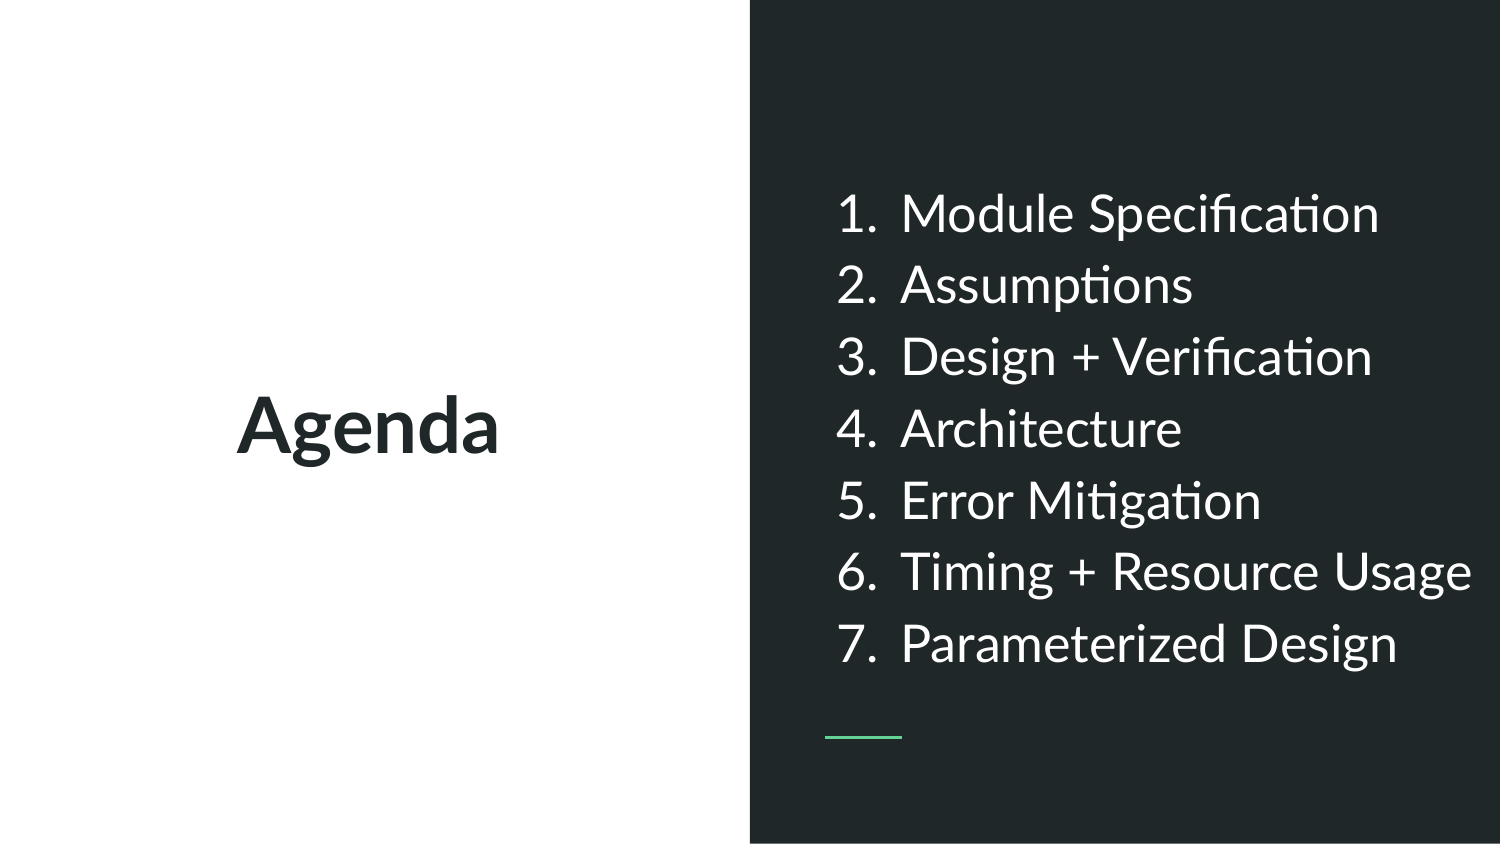

Module Specification
Assumptions
Design + Verification
Architecture
Error Mitigation
Timing + Resource Usage
Parameterized Design
# Agenda